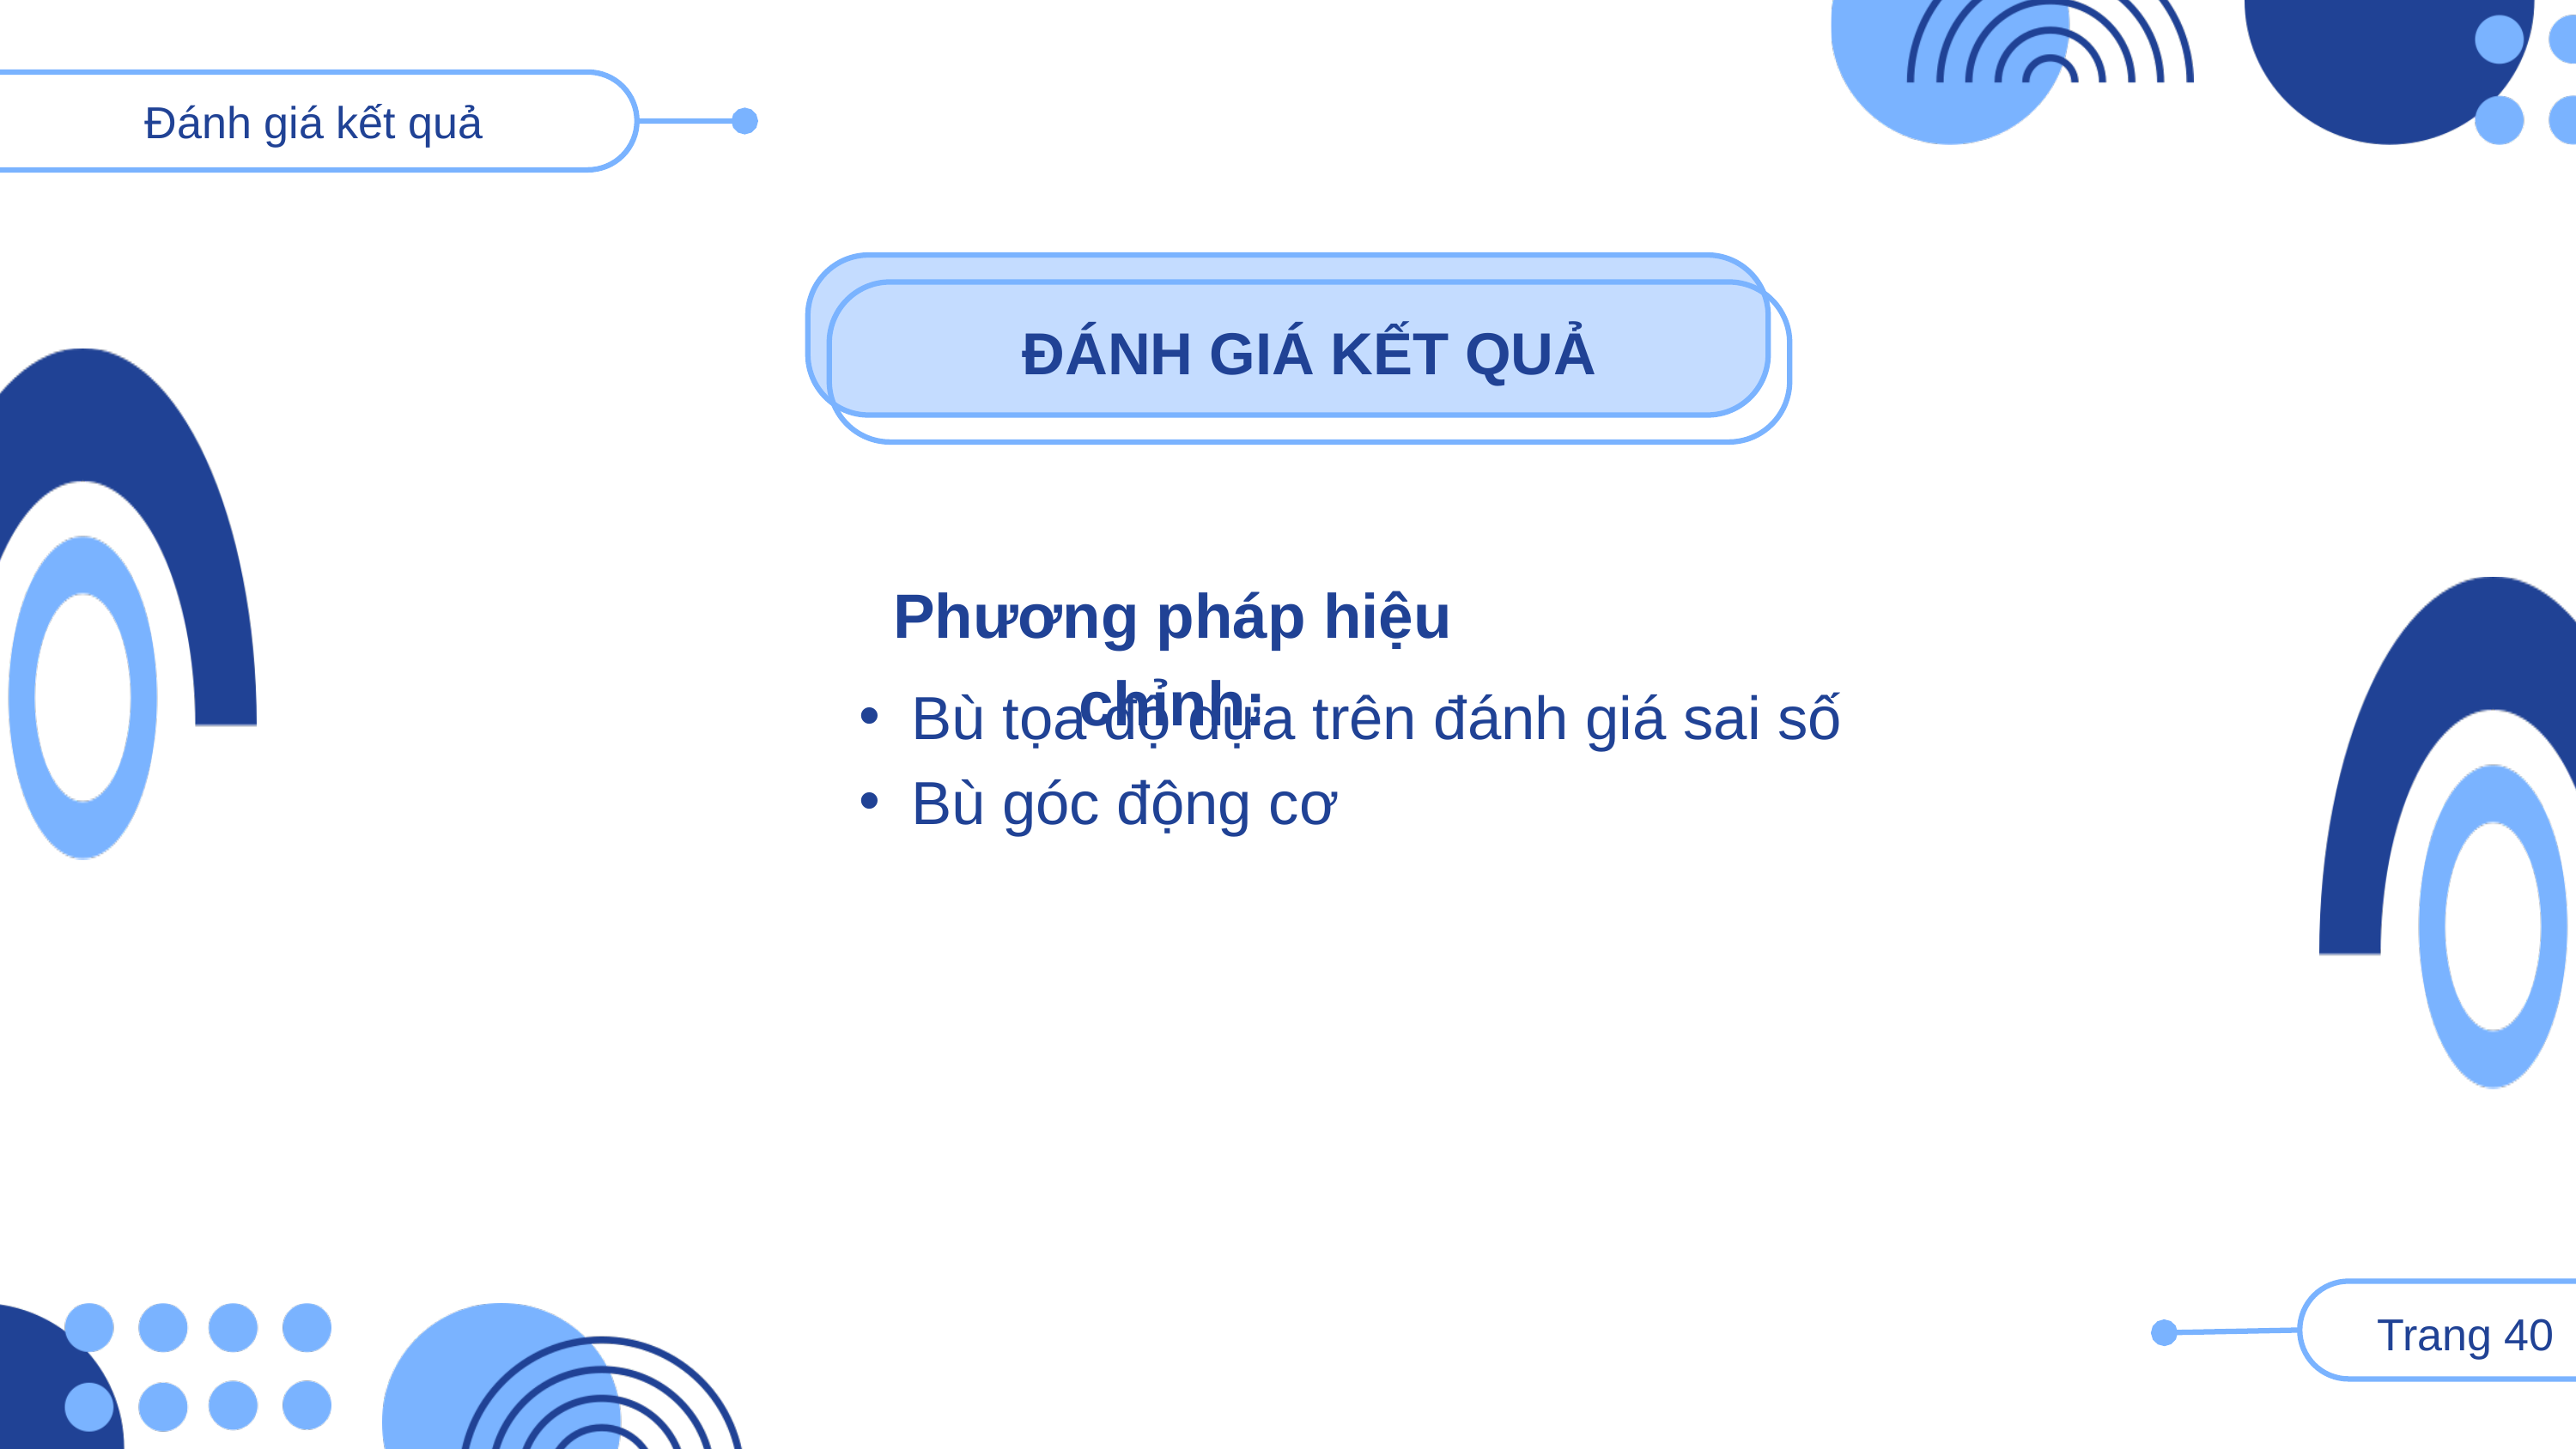

Đánh giá kết quả

ĐÁNH GIÁ KẾT QUẢ

Phương pháp hiệu chỉnh:

Bù tọa độ dựa trên đánh giá sai số
Bù góc động cơ

 Trang 40